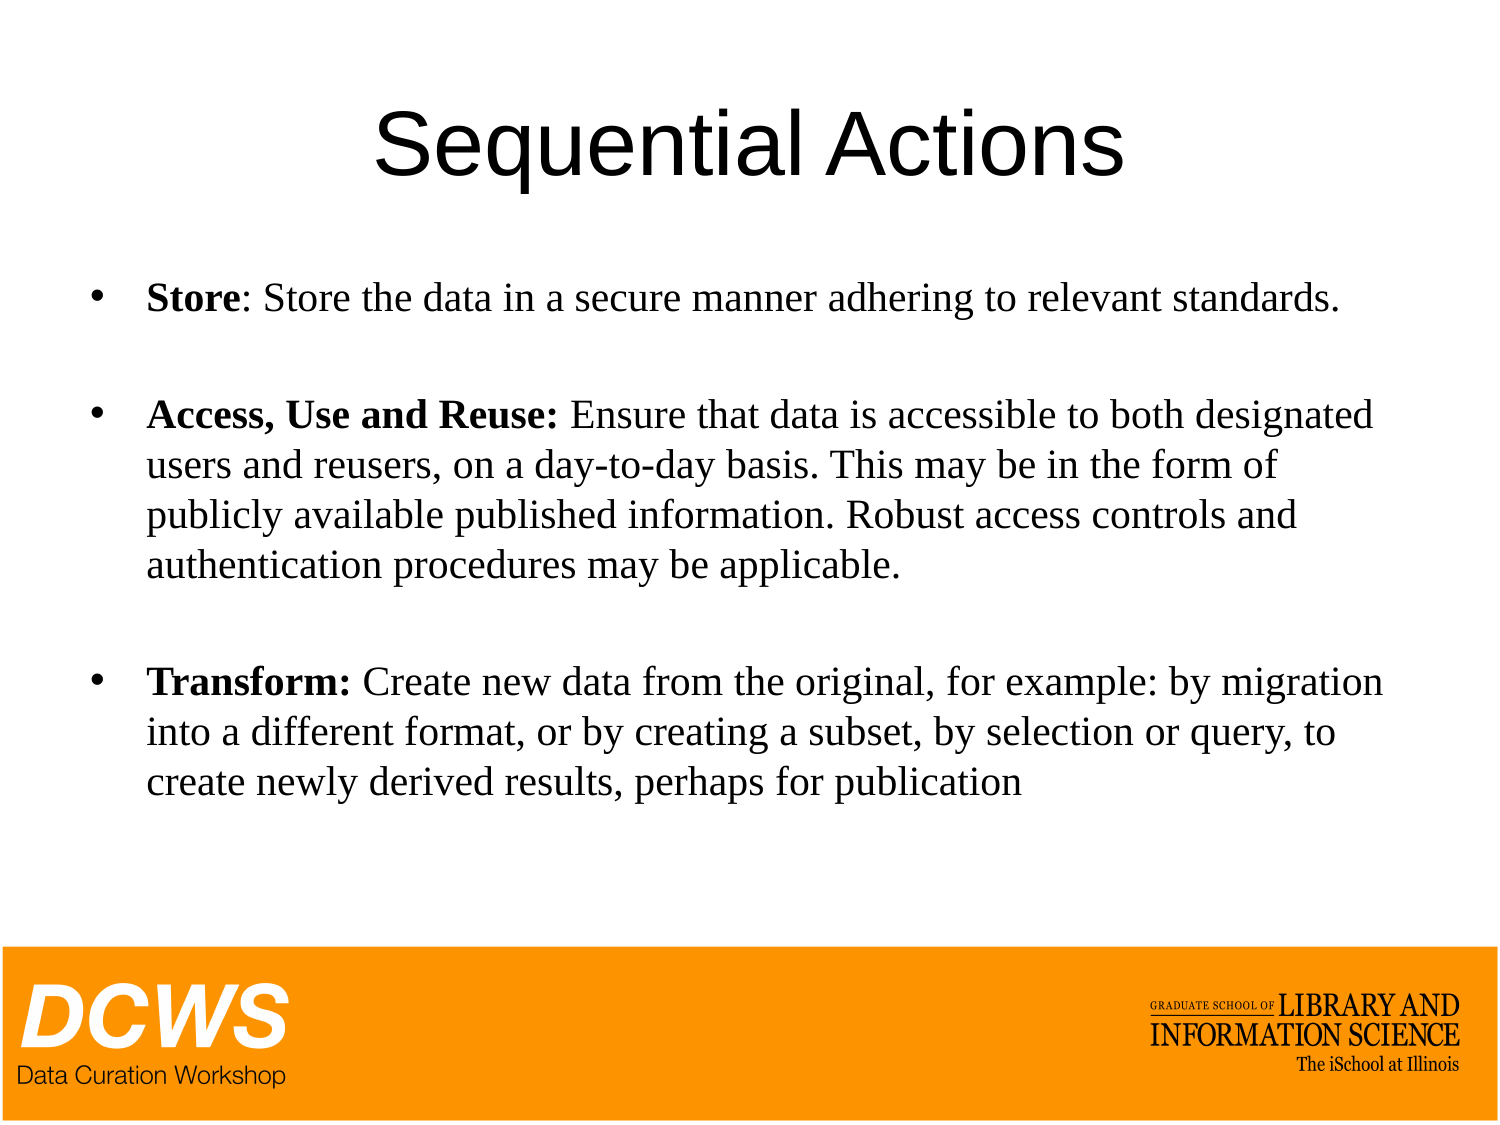

# Sequential Actions
Store: Store the data in a secure manner adhering to relevant standards.

Access, Use and Reuse: Ensure that data is accessible to both designated users and reusers, on a day-to-day basis. This may be in the form of publicly available published information. Robust access controls and authentication procedures may be applicable.

Transform: Create new data from the original, for example: by migration into a different format, or by creating a subset, by selection or query, to create newly derived results, perhaps for publication